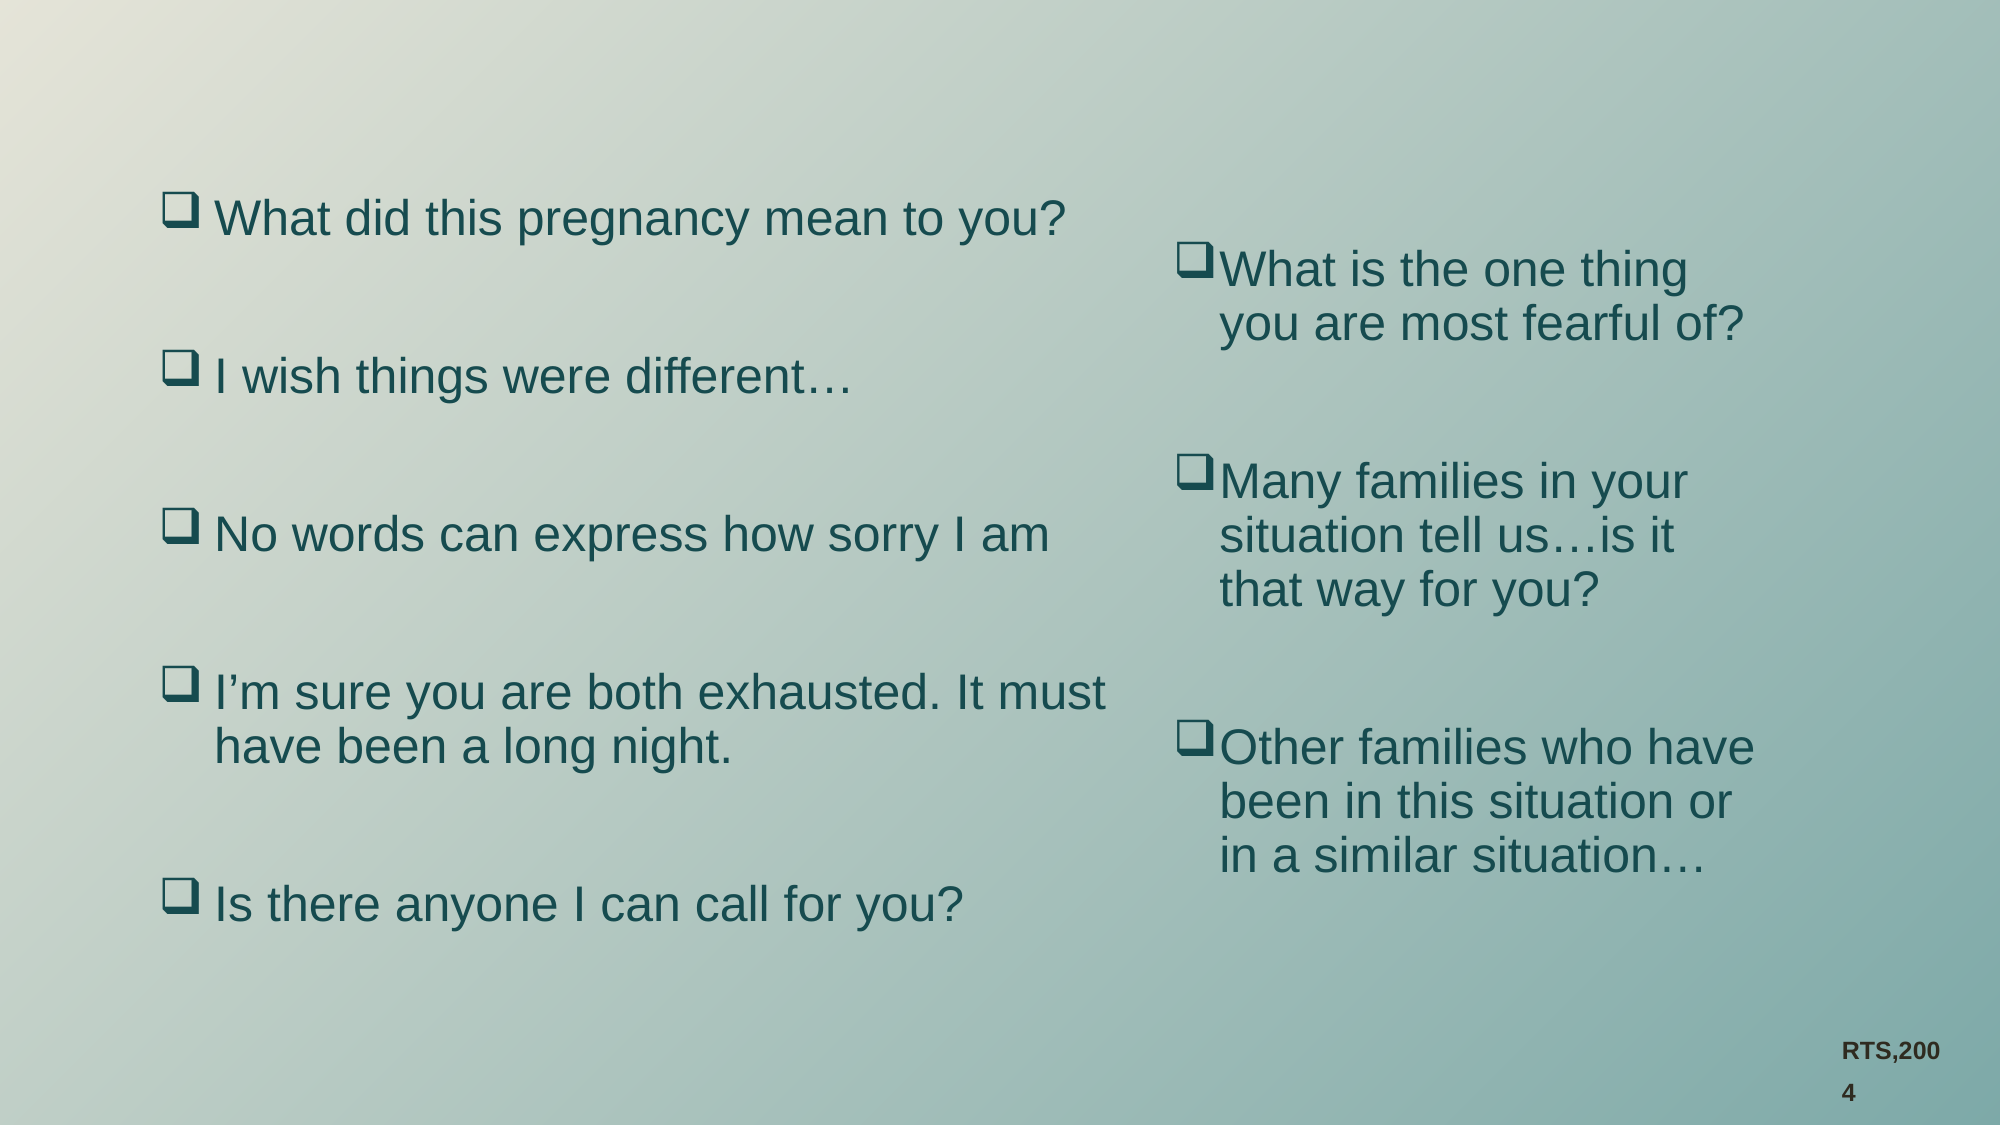

What did this pregnancy mean to you?

I wish things were different…

No words can express how sorry I am

I’m sure you are both exhausted. It must have been a long night.

Is there anyone I can call for you?
What is the one thing you are most fearful of?

Many families in your situation tell us…is it that way for you?

Other families who have been in this situation or in a similar situation…
RTS,2004